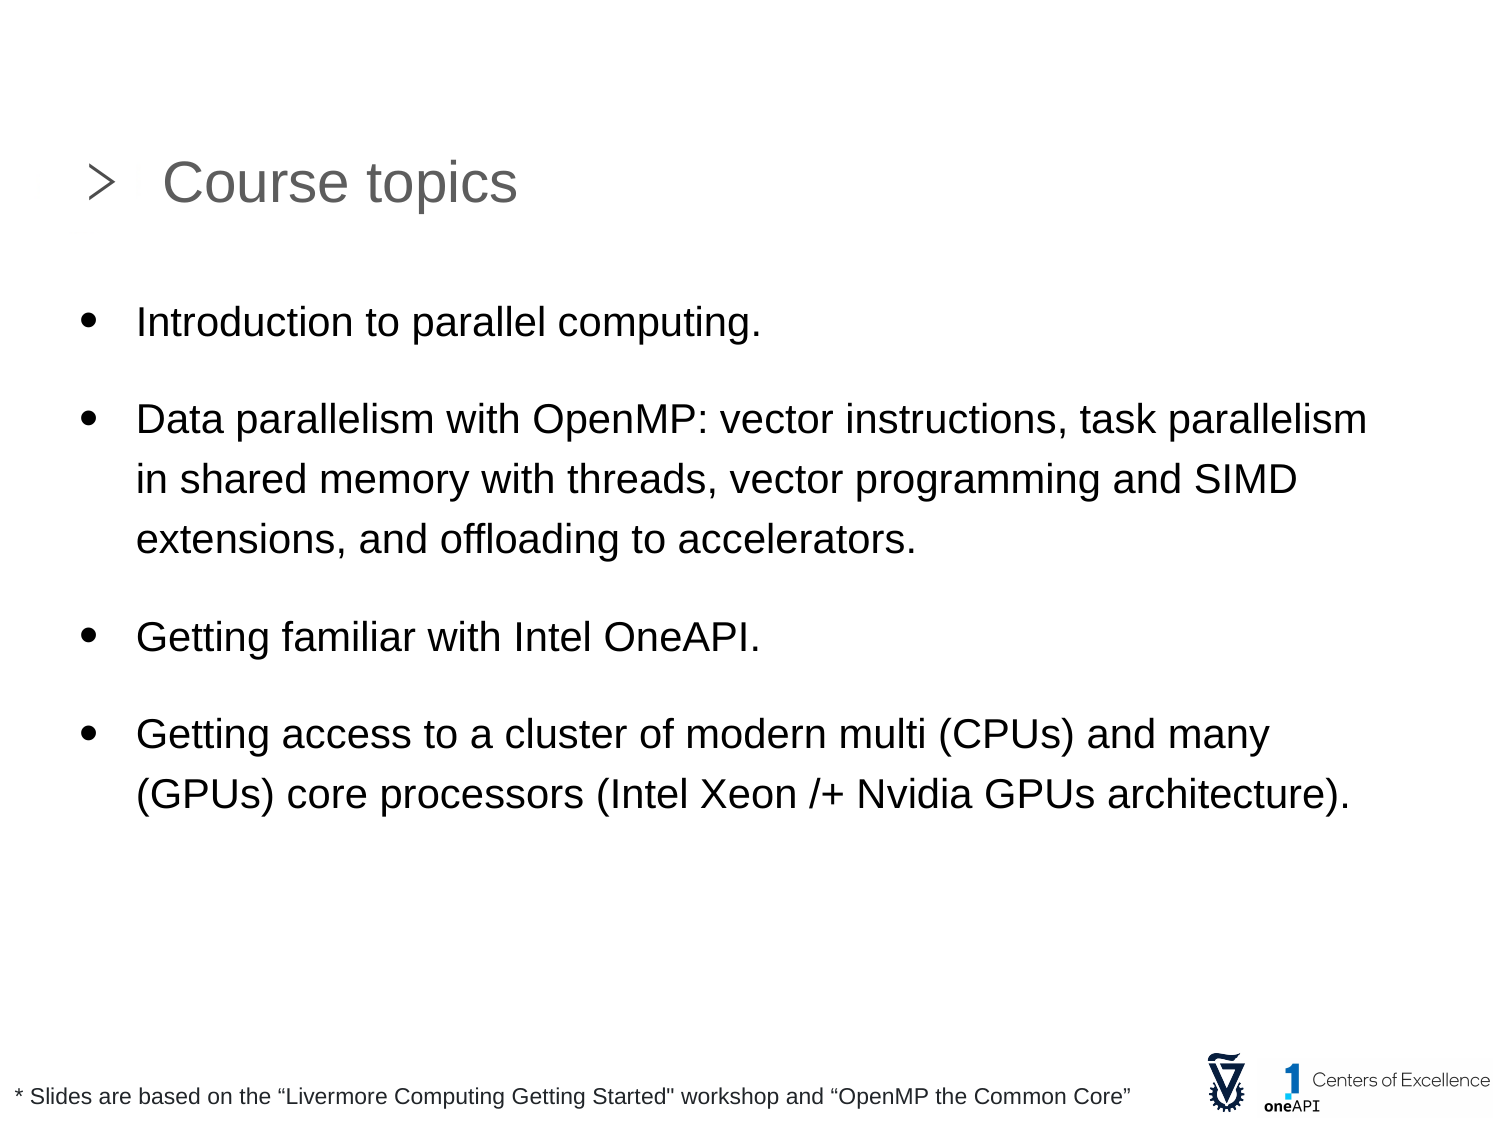

Course topics
Introduction to parallel computing.
Data parallelism with OpenMP: vector instructions, task parallelism in shared memory with threads, vector programming and SIMD extensions, and offloading to accelerators.
Getting familiar with Intel OneAPI.
Getting access to a cluster of modern multi (CPUs) and many (GPUs) core processors (Intel Xeon /+ Nvidia GPUs architecture).